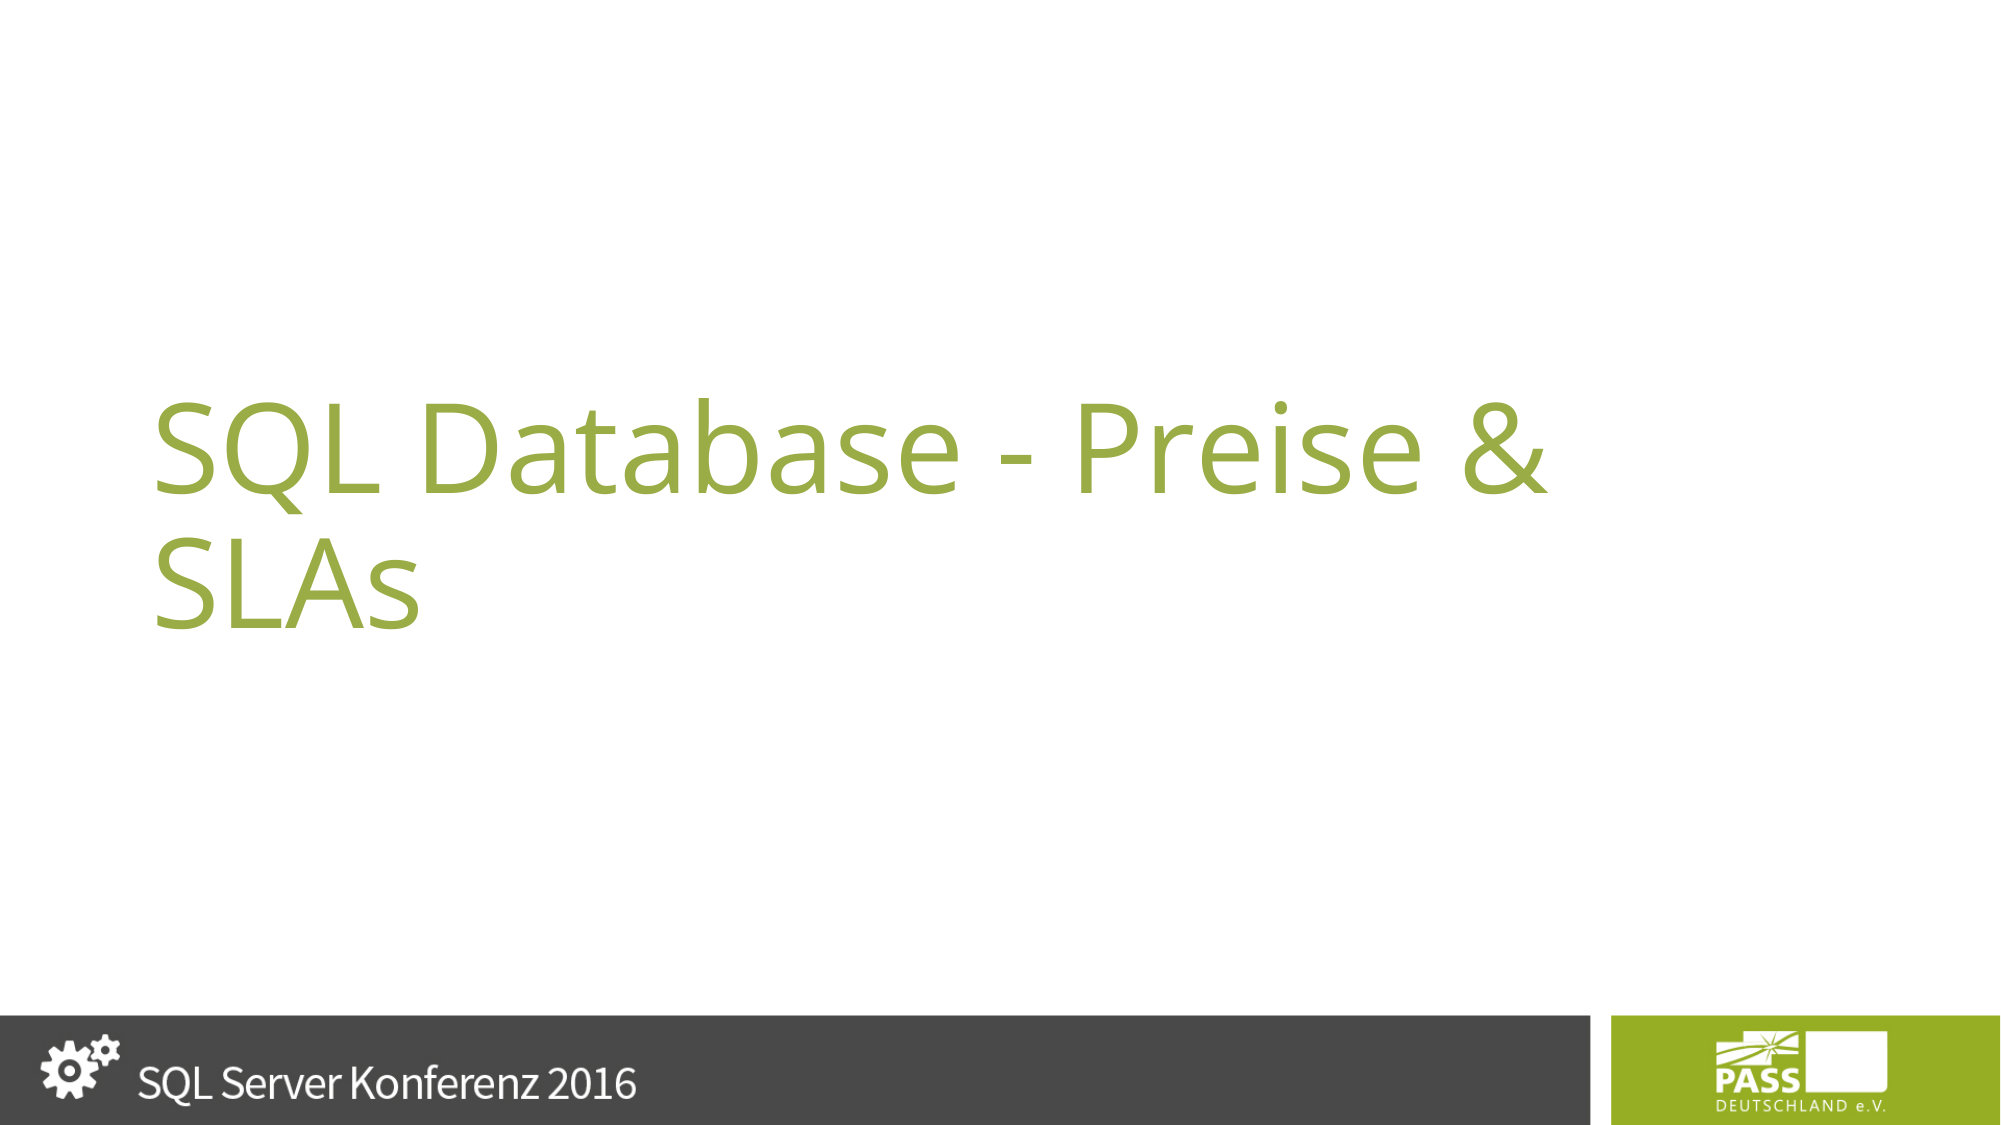

# SQL Database - Preise & SLAs